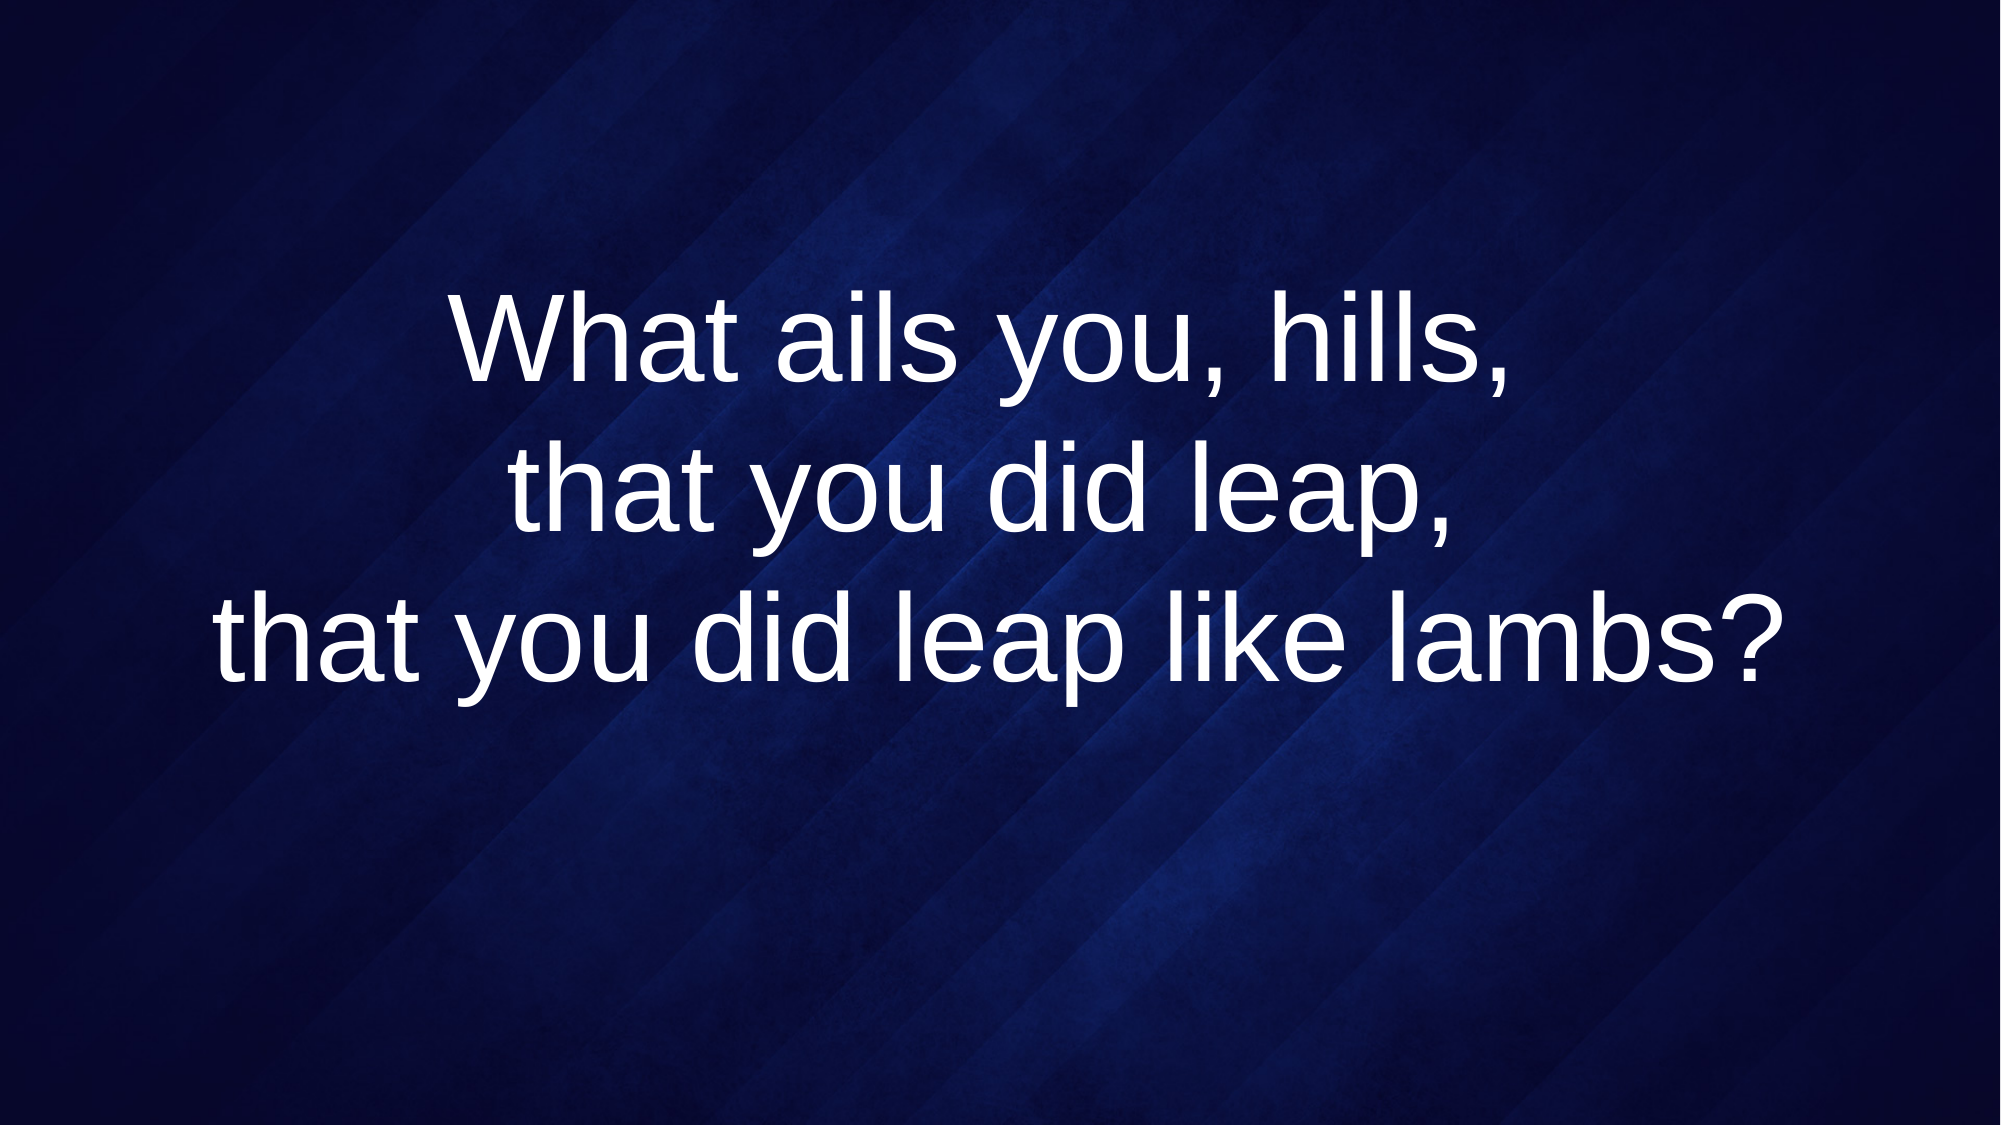

# What ails you, hills, that you did leap, that you did leap like lambs?